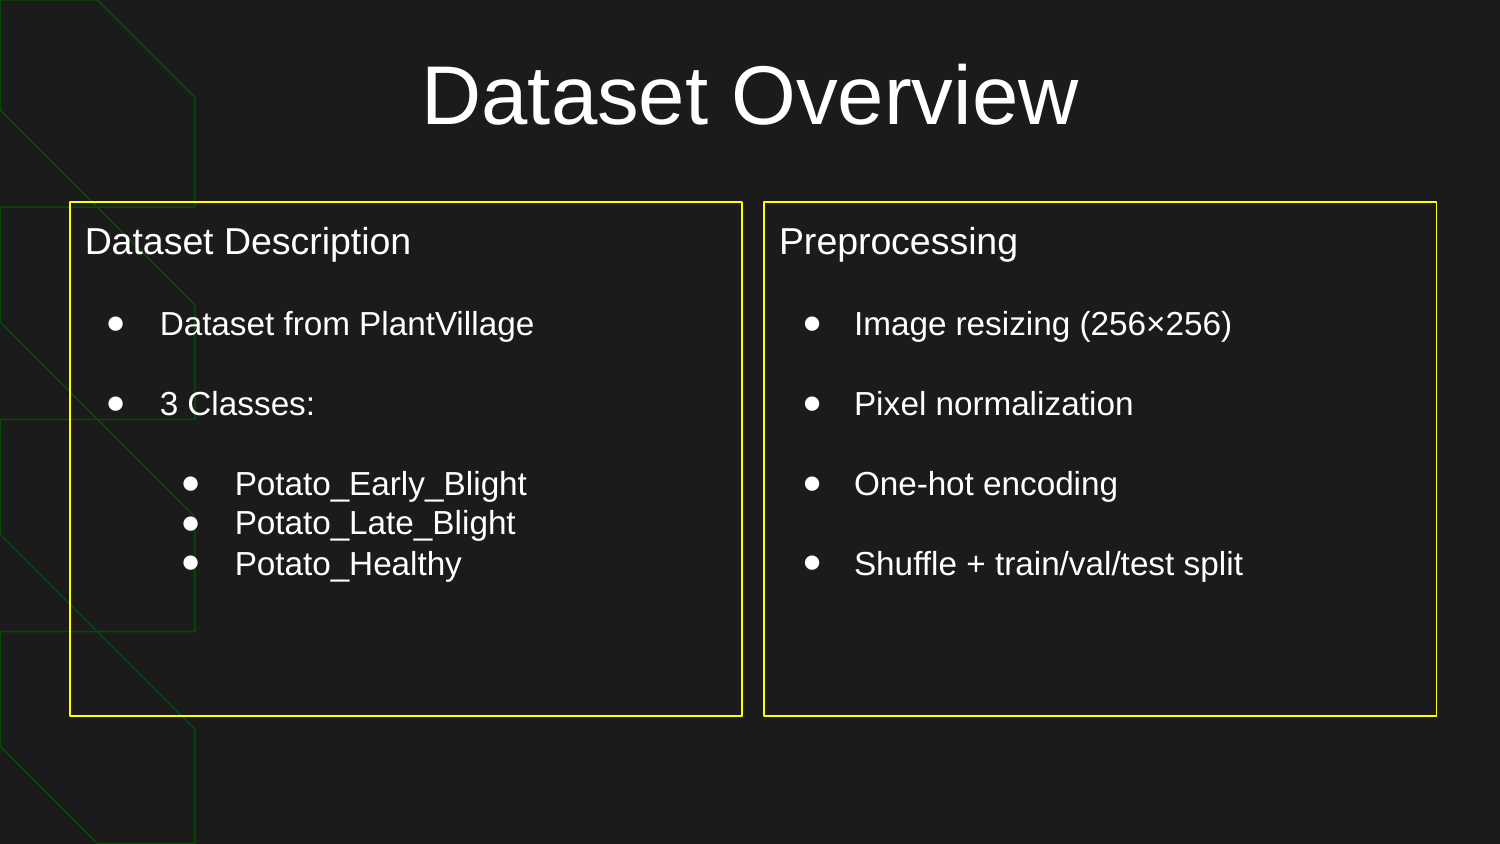

# Dataset Overview
Dataset Description

Dataset from PlantVillage

3 Classes:

Potato_Early_Blight
Potato_Late_Blight
Potato_Healthy

Preprocessing

Image resizing (256×256)

Pixel normalization

One-hot encoding

Shuffle + train/val/test split